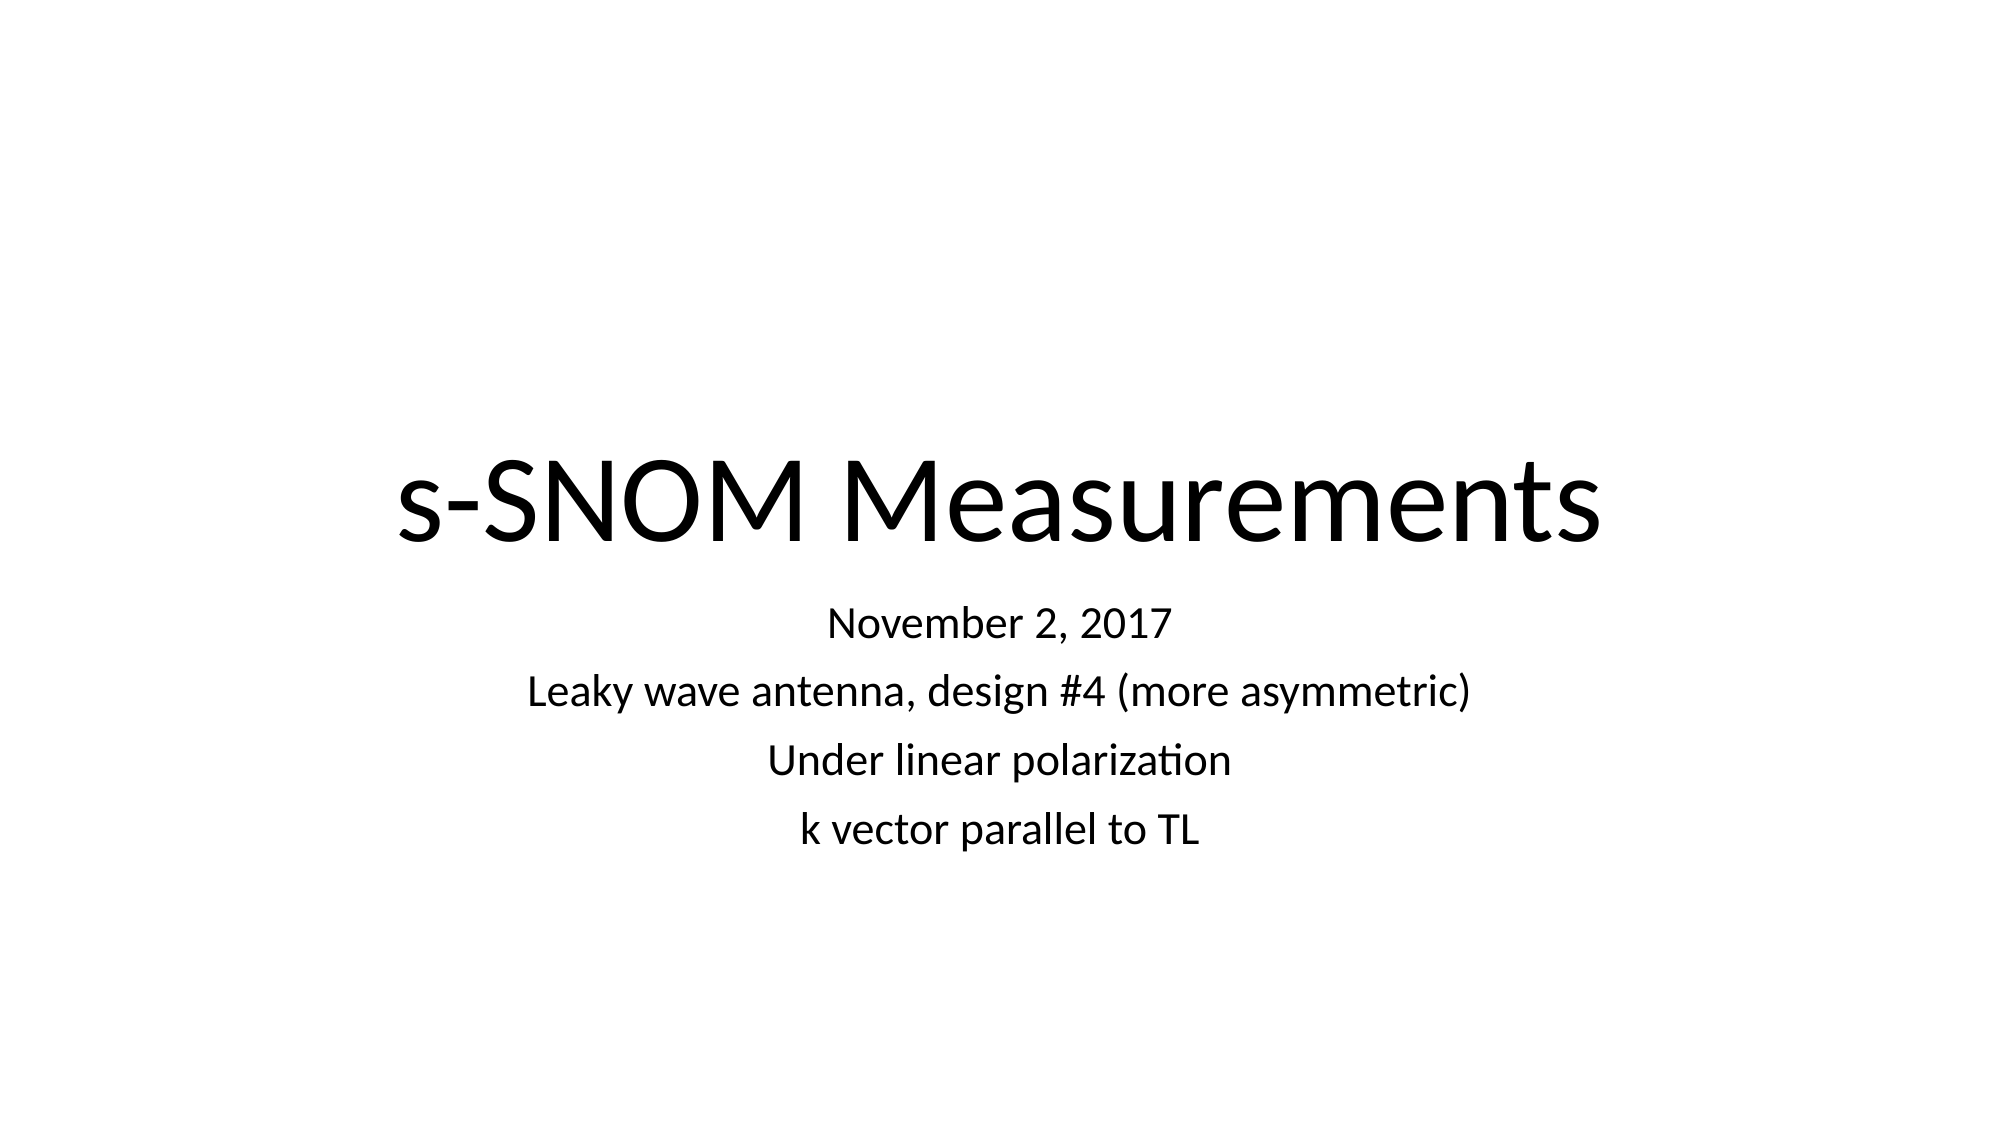

# s-SNOM Measurements
November 2, 2017
Leaky wave antenna, design #4 (more asymmetric)
Under linear polarization
k vector parallel to TL